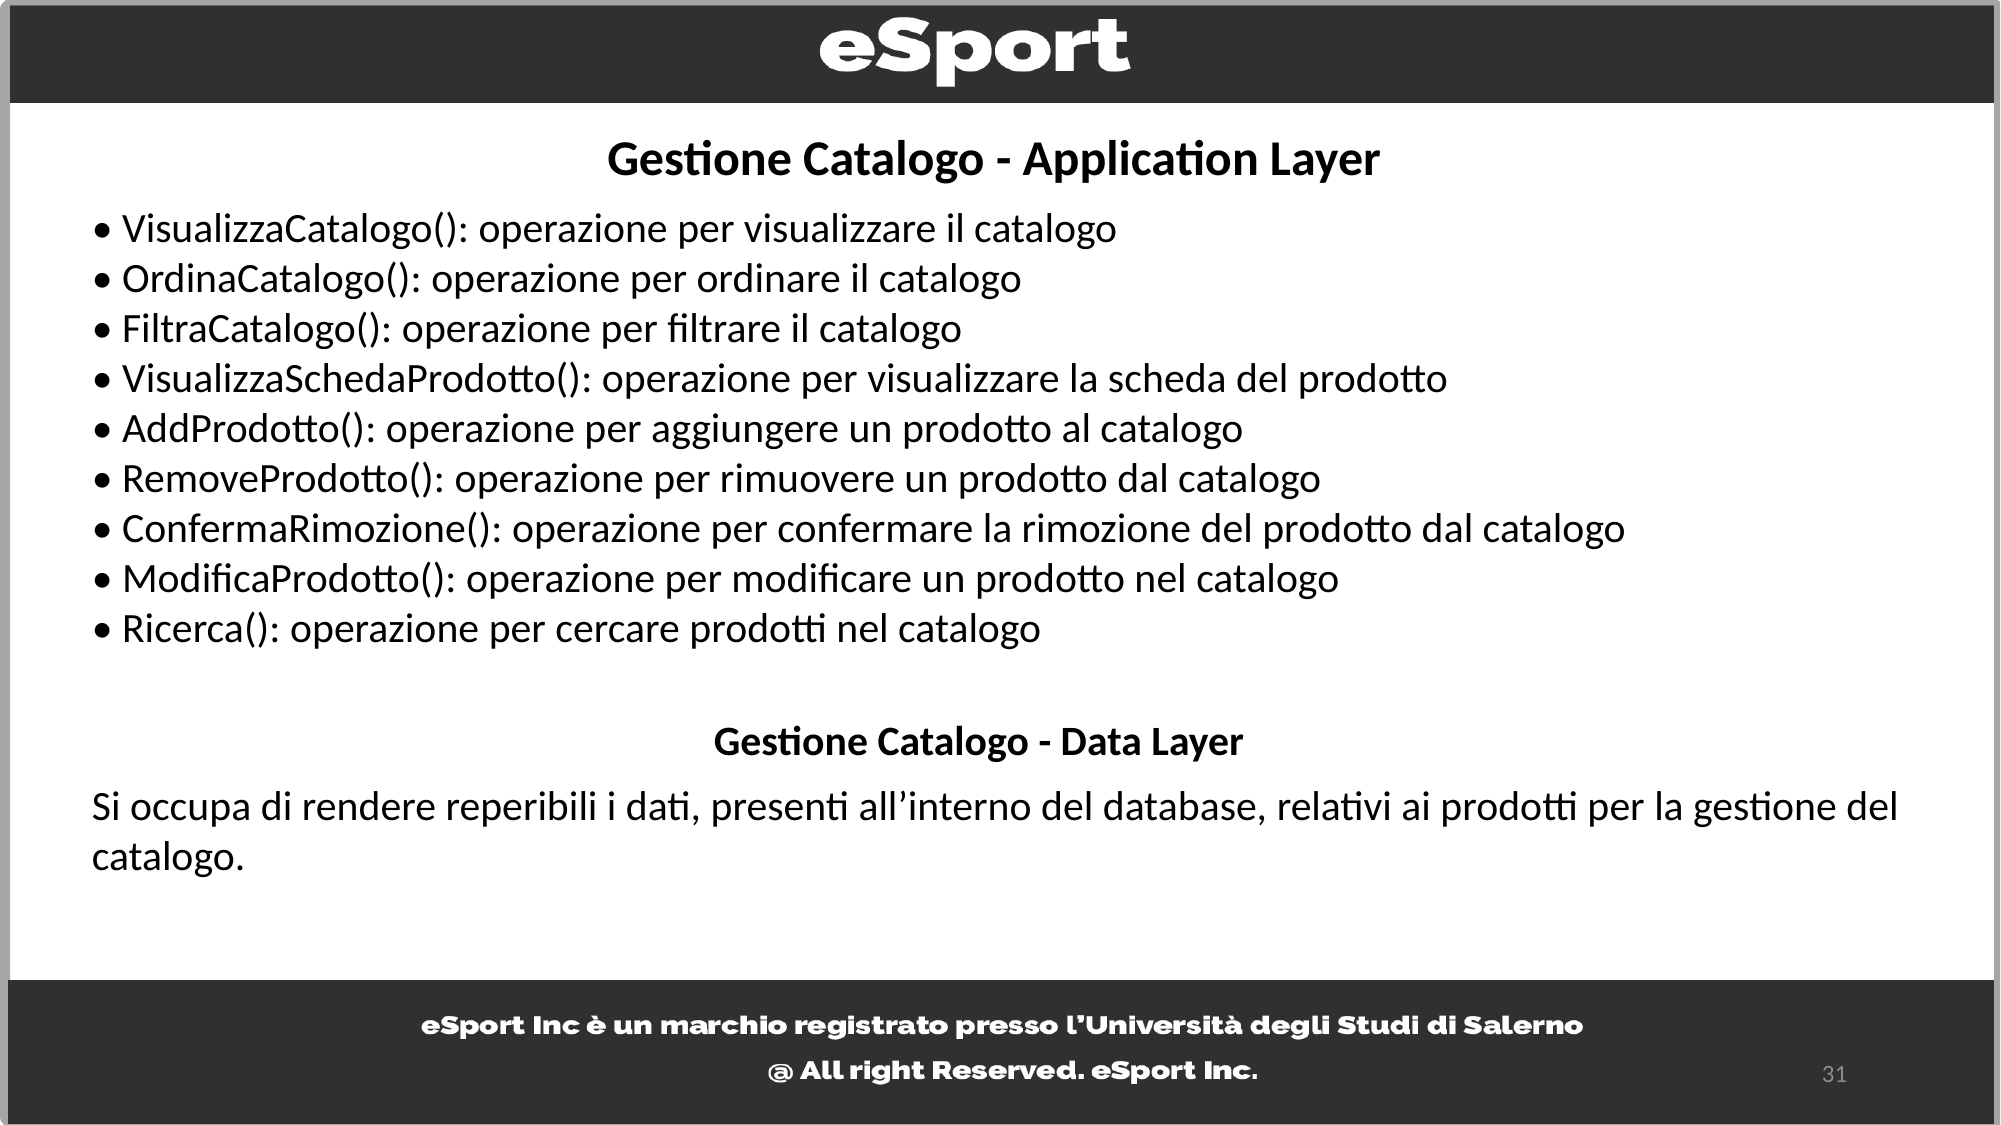

Gestione Catalogo - Application Layer
• VisualizzaCatalogo(): operazione per visualizzare il catalogo
• OrdinaCatalogo(): operazione per ordinare il catalogo
• FiltraCatalogo(): operazione per filtrare il catalogo
• VisualizzaSchedaProdotto(): operazione per visualizzare la scheda del prodotto
• AddProdotto(): operazione per aggiungere un prodotto al catalogo
• RemoveProdotto(): operazione per rimuovere un prodotto dal catalogo
• ConfermaRimozione(): operazione per confermare la rimozione del prodotto dal catalogo
• ModificaProdotto(): operazione per modificare un prodotto nel catalogo
• Ricerca(): operazione per cercare prodotti nel catalogo
Gestione Catalogo - Data Layer
Si occupa di rendere reperibili i dati, presenti all’interno del database, relativi ai prodotti per la gestione del catalogo.
31